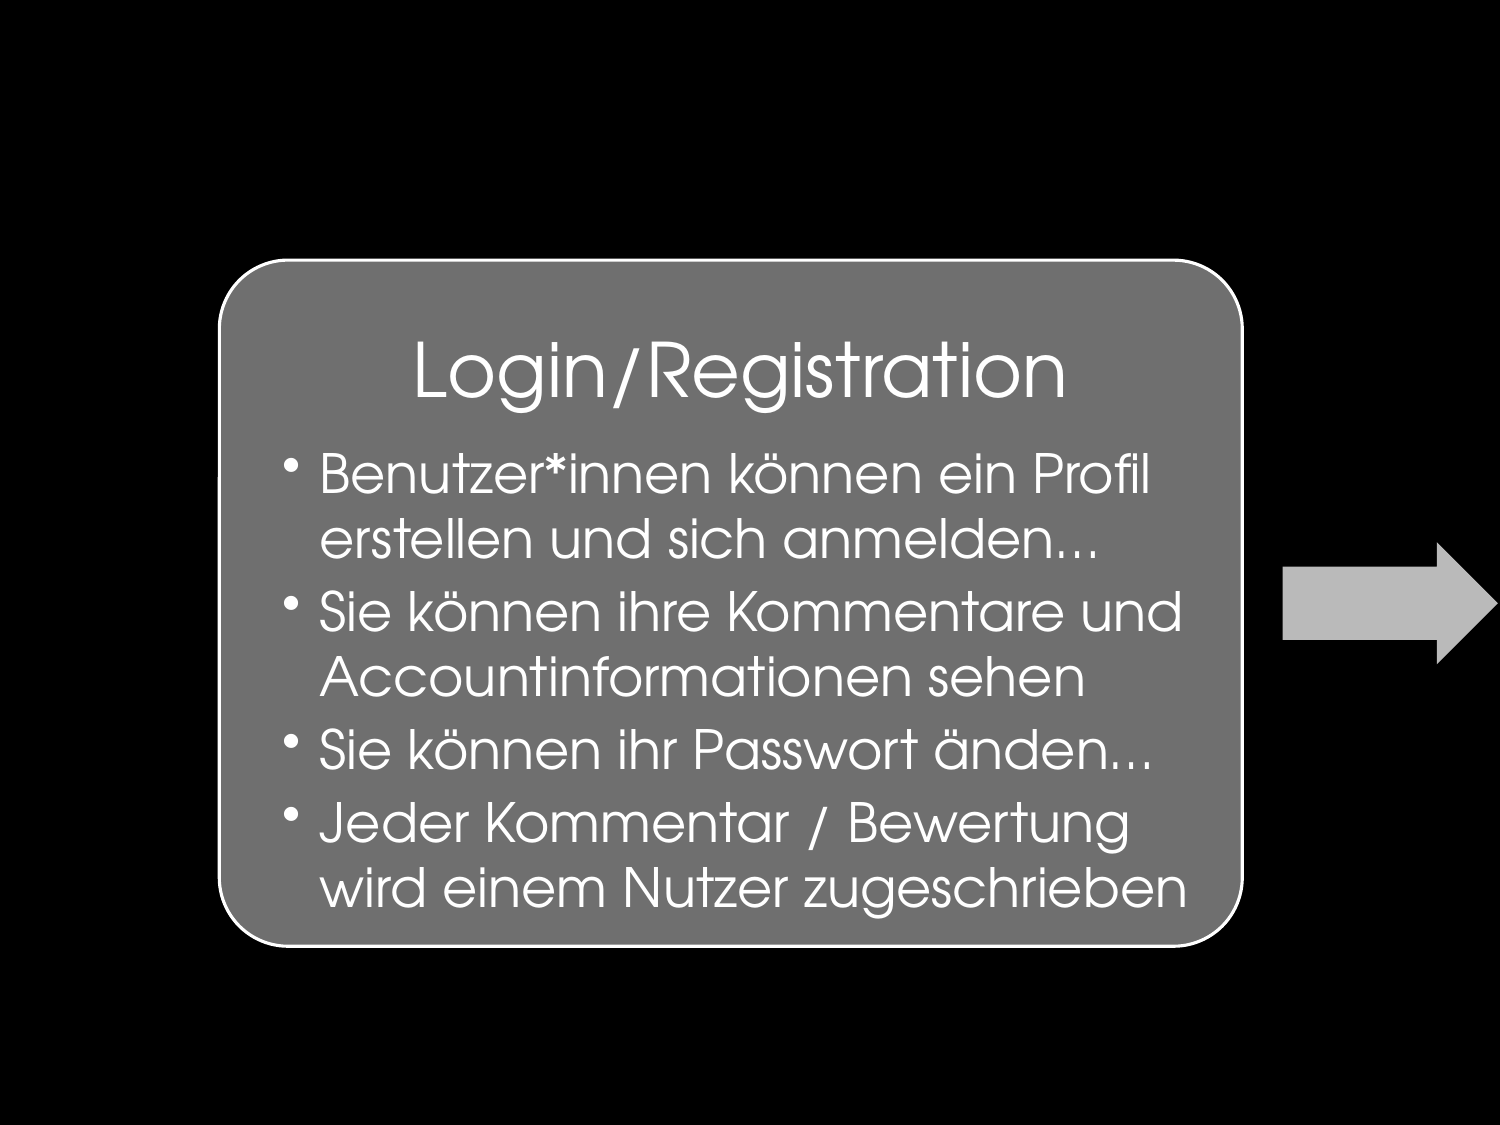

Login/Registration
Benutzer*innen können ein Profil erstellen und sich anmelden…
Sie können ihre Kommentare und Accountinformationen sehen
Sie können ihr Passwort änden…
Jeder Kommentar / Bewertung wird einem Nutzer zugeschrieben